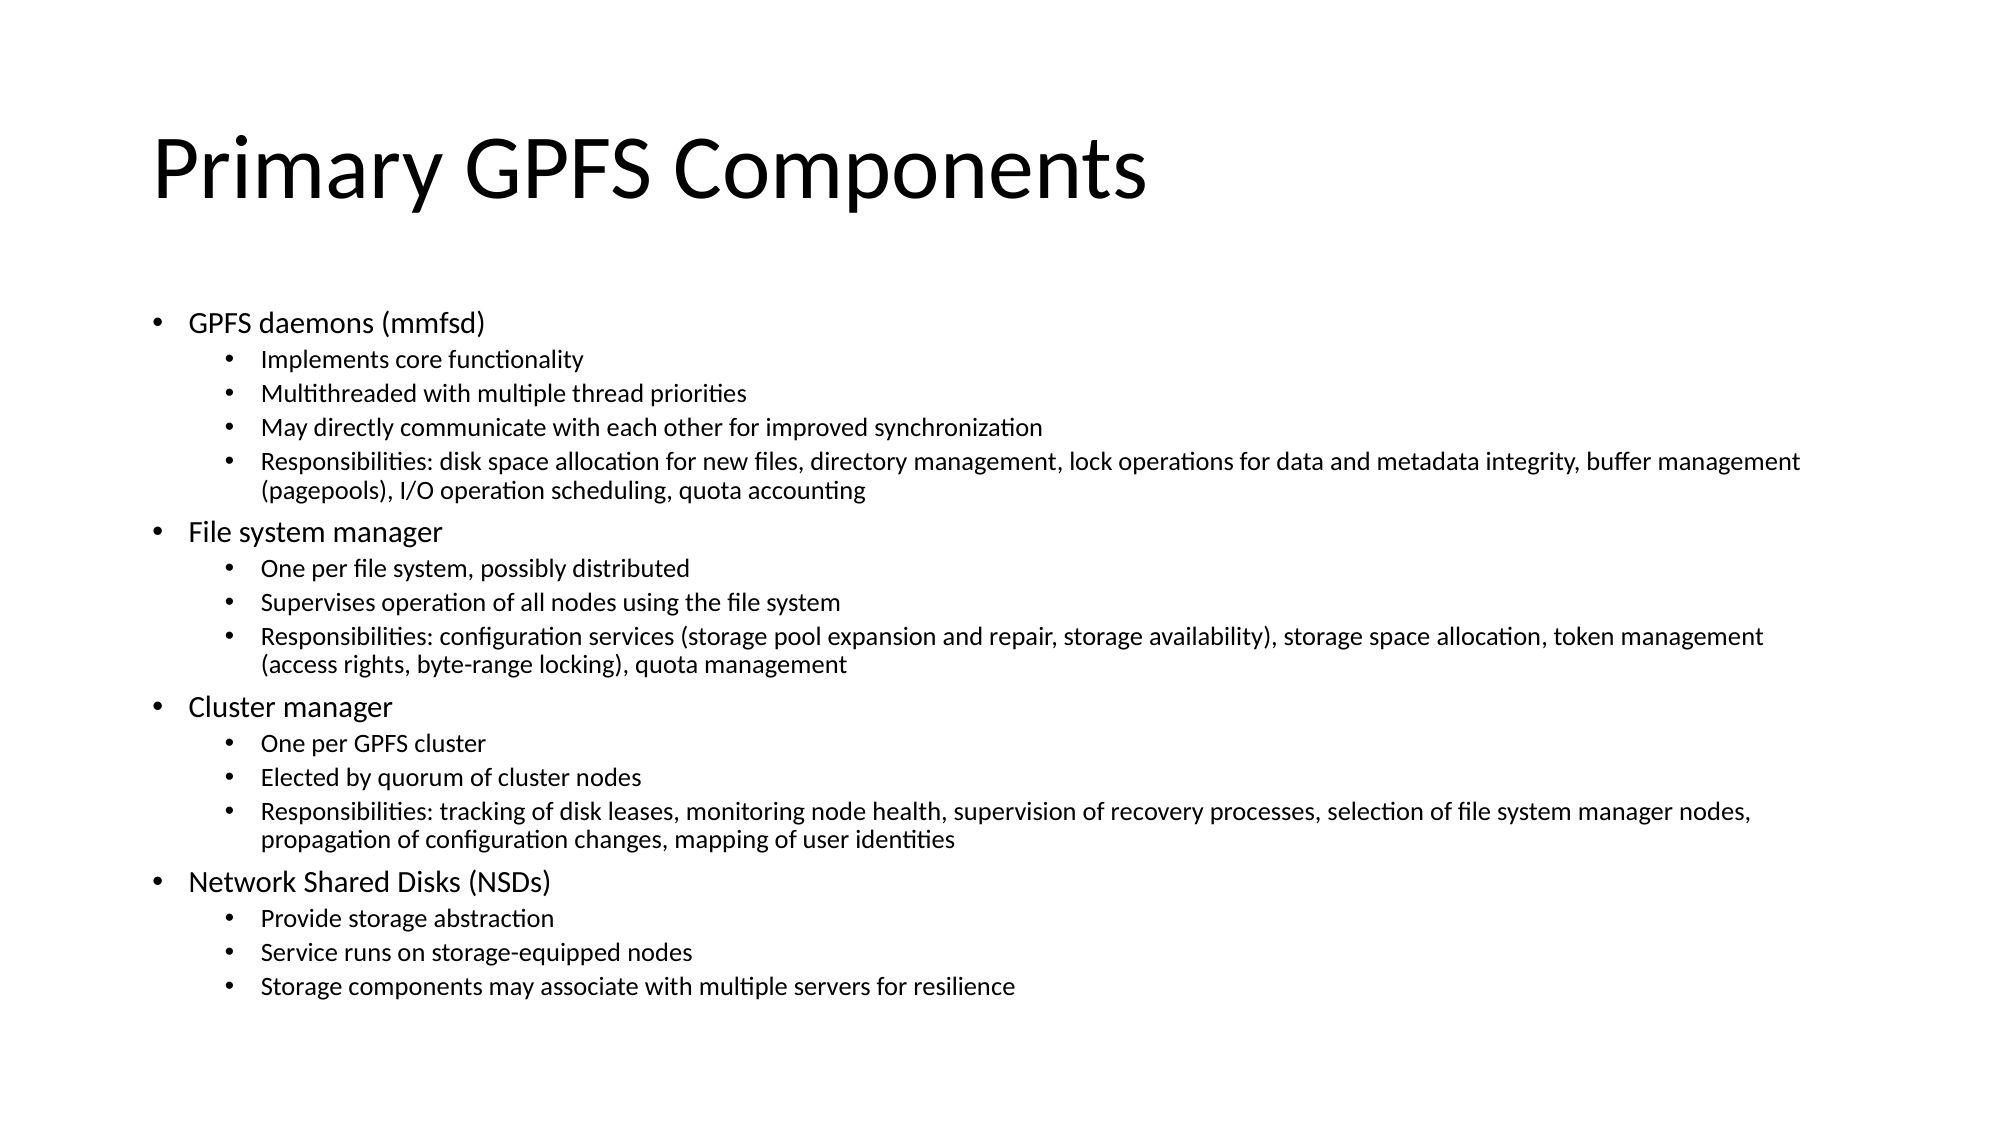

# Primary GPFS Components
GPFS daemons (mmfsd)
Implements core functionality
Multithreaded with multiple thread priorities
May directly communicate with each other for improved synchronization
Responsibilities: disk space allocation for new files, directory management, lock operations for data and metadata integrity, buffer management (pagepools), I/O operation scheduling, quota accounting
File system manager
One per file system, possibly distributed
Supervises operation of all nodes using the file system
Responsibilities: configuration services (storage pool expansion and repair, storage availability), storage space allocation, token management (access rights, byte-range locking), quota management
Cluster manager
One per GPFS cluster
Elected by quorum of cluster nodes
Responsibilities: tracking of disk leases, monitoring node health, supervision of recovery processes, selection of file system manager nodes, propagation of configuration changes, mapping of user identities
Network Shared Disks (NSDs)
Provide storage abstraction
Service runs on storage-equipped nodes
Storage components may associate with multiple servers for resilience